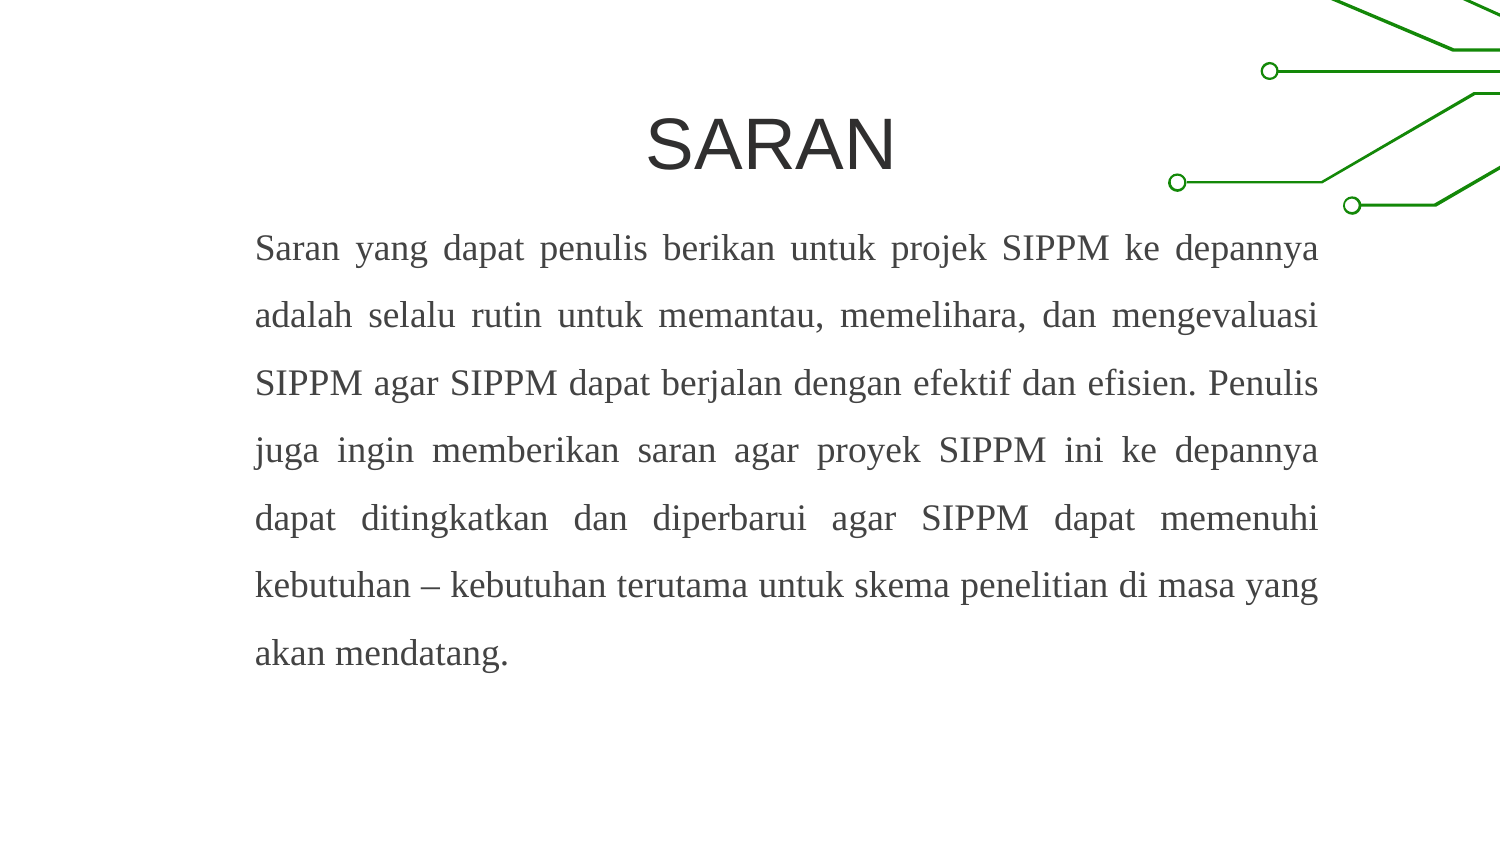

# SARAN
Saran yang dapat penulis berikan untuk projek SIPPM ke depannya adalah selalu rutin untuk memantau, memelihara, dan mengevaluasi SIPPM agar SIPPM dapat berjalan dengan efektif dan efisien. Penulis juga ingin memberikan saran agar proyek SIPPM ini ke depannya dapat ditingkatkan dan diperbarui agar SIPPM dapat memenuhi kebutuhan – kebutuhan terutama untuk skema penelitian di masa yang akan mendatang.